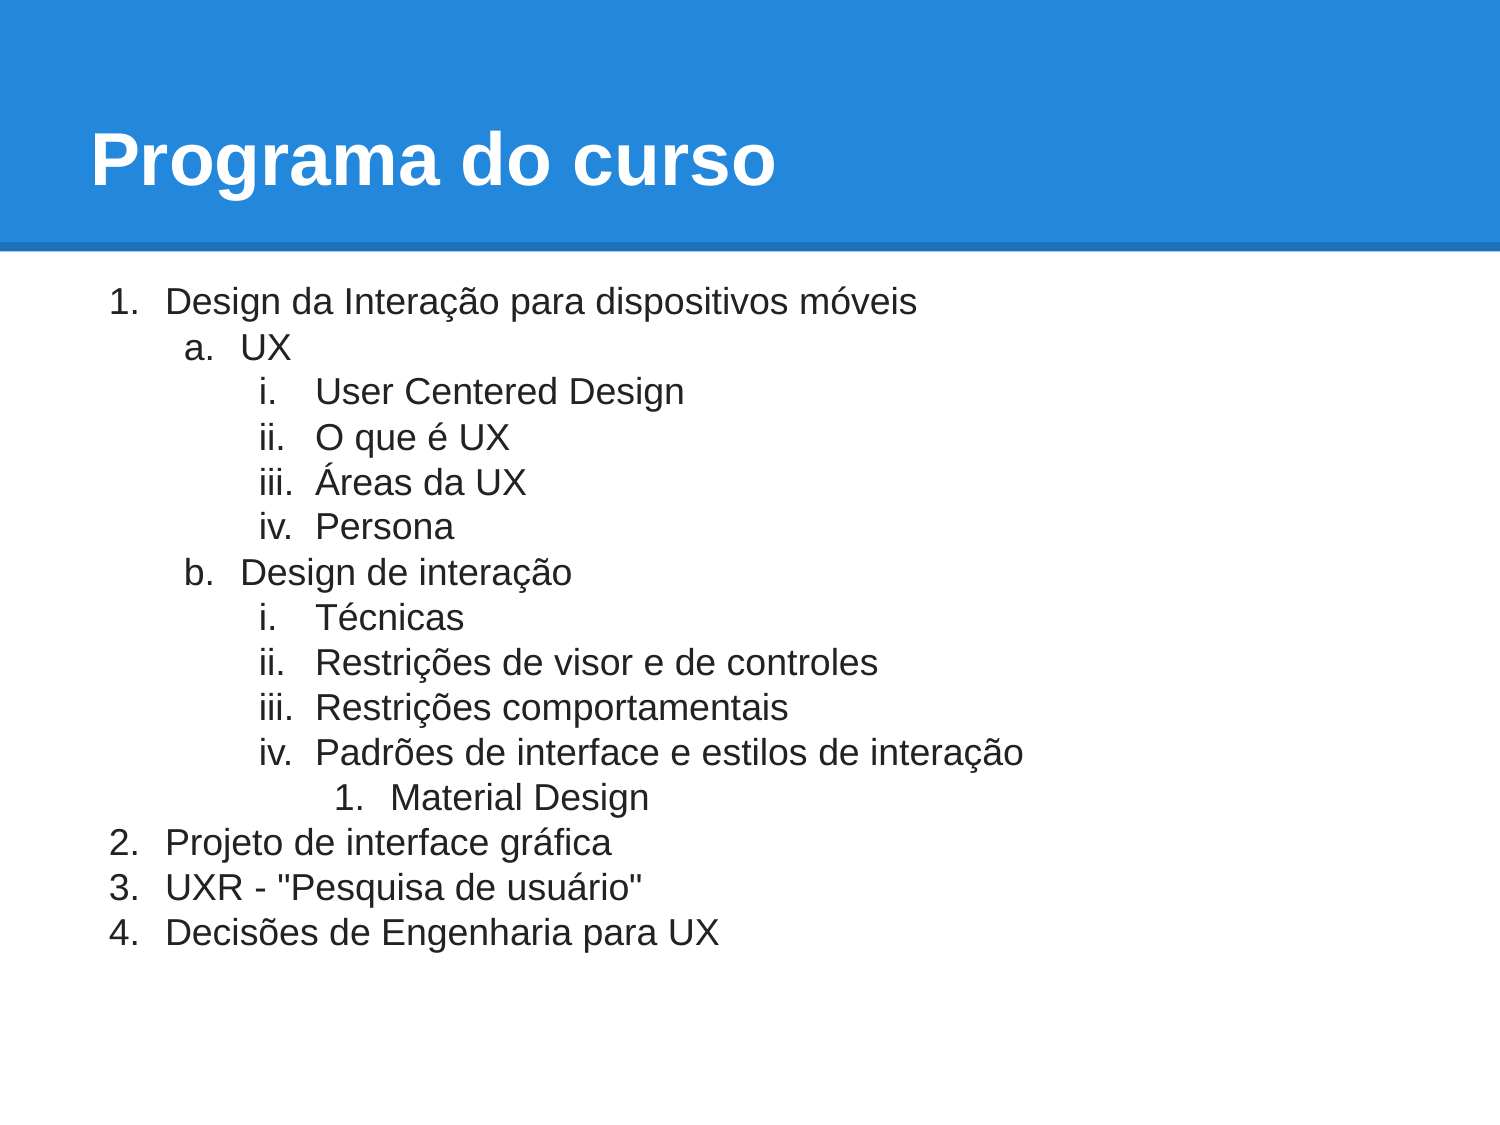

# Programa do curso
Design da Interação para dispositivos móveis
UX
User Centered Design
O que é UX
Áreas da UX
Persona
Design de interação
Técnicas
Restrições de visor e de controles
Restrições comportamentais
Padrões de interface e estilos de interação
Material Design
Projeto de interface gráfica
UXR - "Pesquisa de usuário"
Decisões de Engenharia para UX